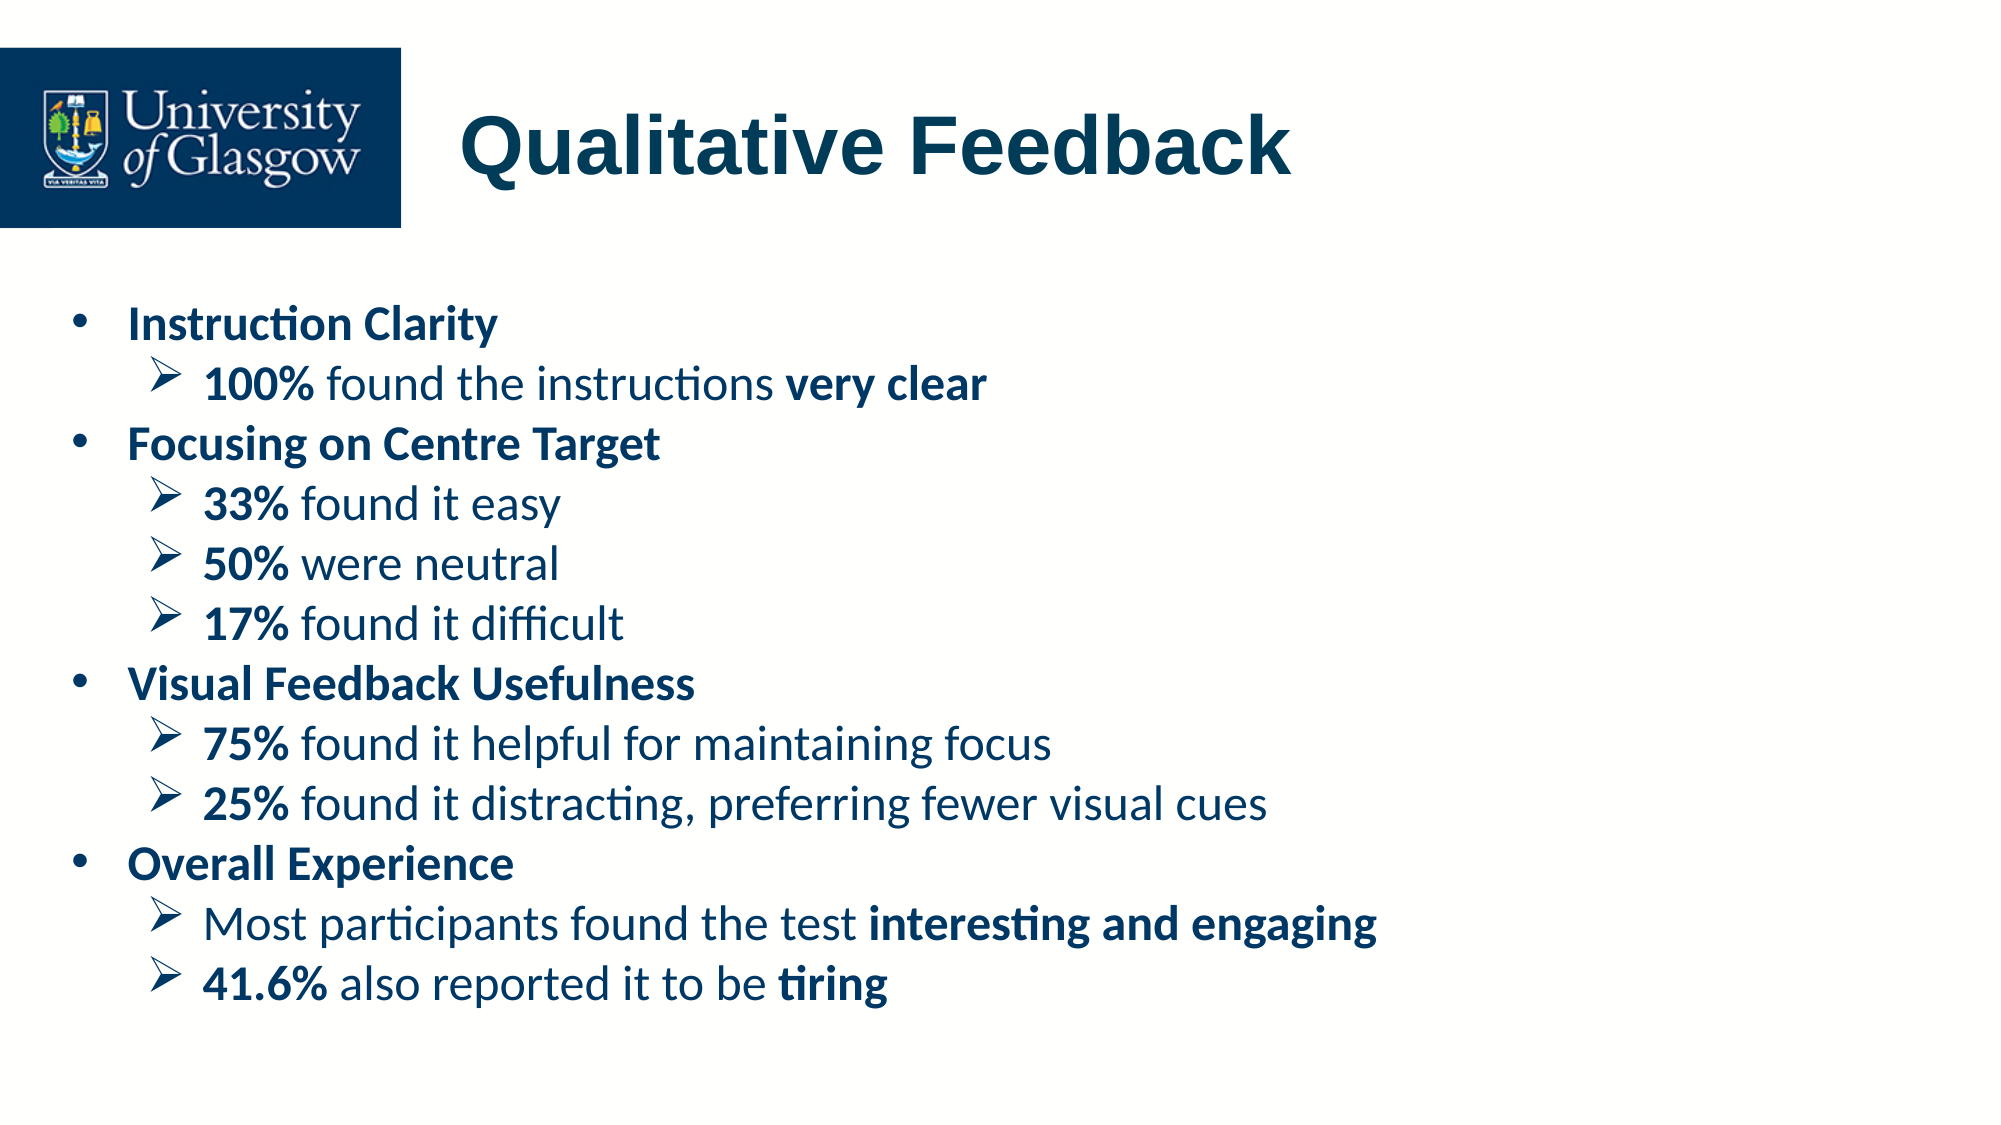

# Qualitative Feedback

Instruction Clarity
100% found the instructions very clear
Focusing on Centre Target
33% found it easy
50% were neutral
17% found it difficult
Visual Feedback Usefulness
75% found it helpful for maintaining focus
25% found it distracting, preferring fewer visual cues
Overall Experience
Most participants found the test interesting and engaging
41.6% also reported it to be tiring